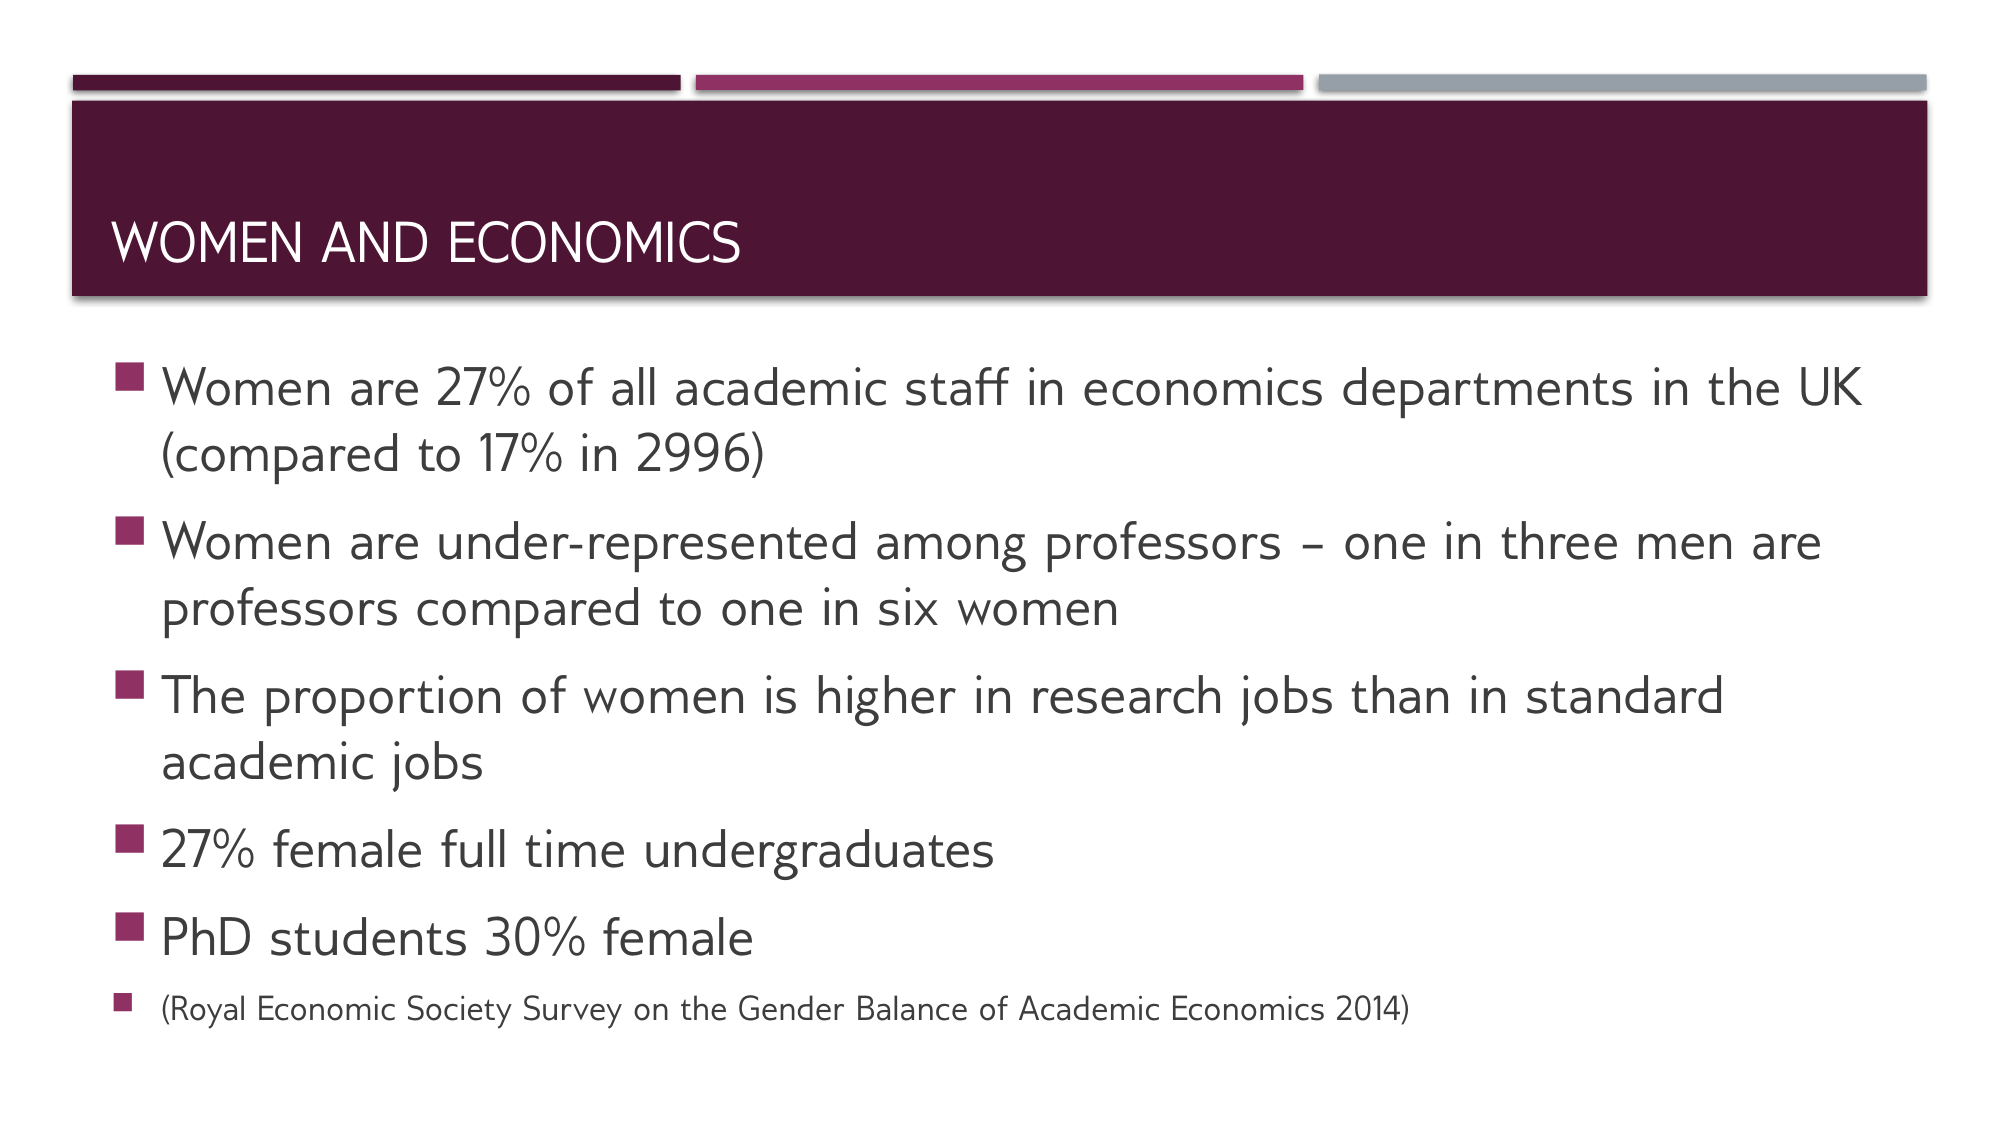

# Women and economics
Women are 27% of all academic staff in economics departments in the UK (compared to 17% in 2996)
Women are under-represented among professors – one in three men are professors compared to one in six women
The proportion of women is higher in research jobs than in standard academic jobs
27% female full time undergraduates
PhD students 30% female
(Royal Economic Society Survey on the Gender Balance of Academic Economics 2014)